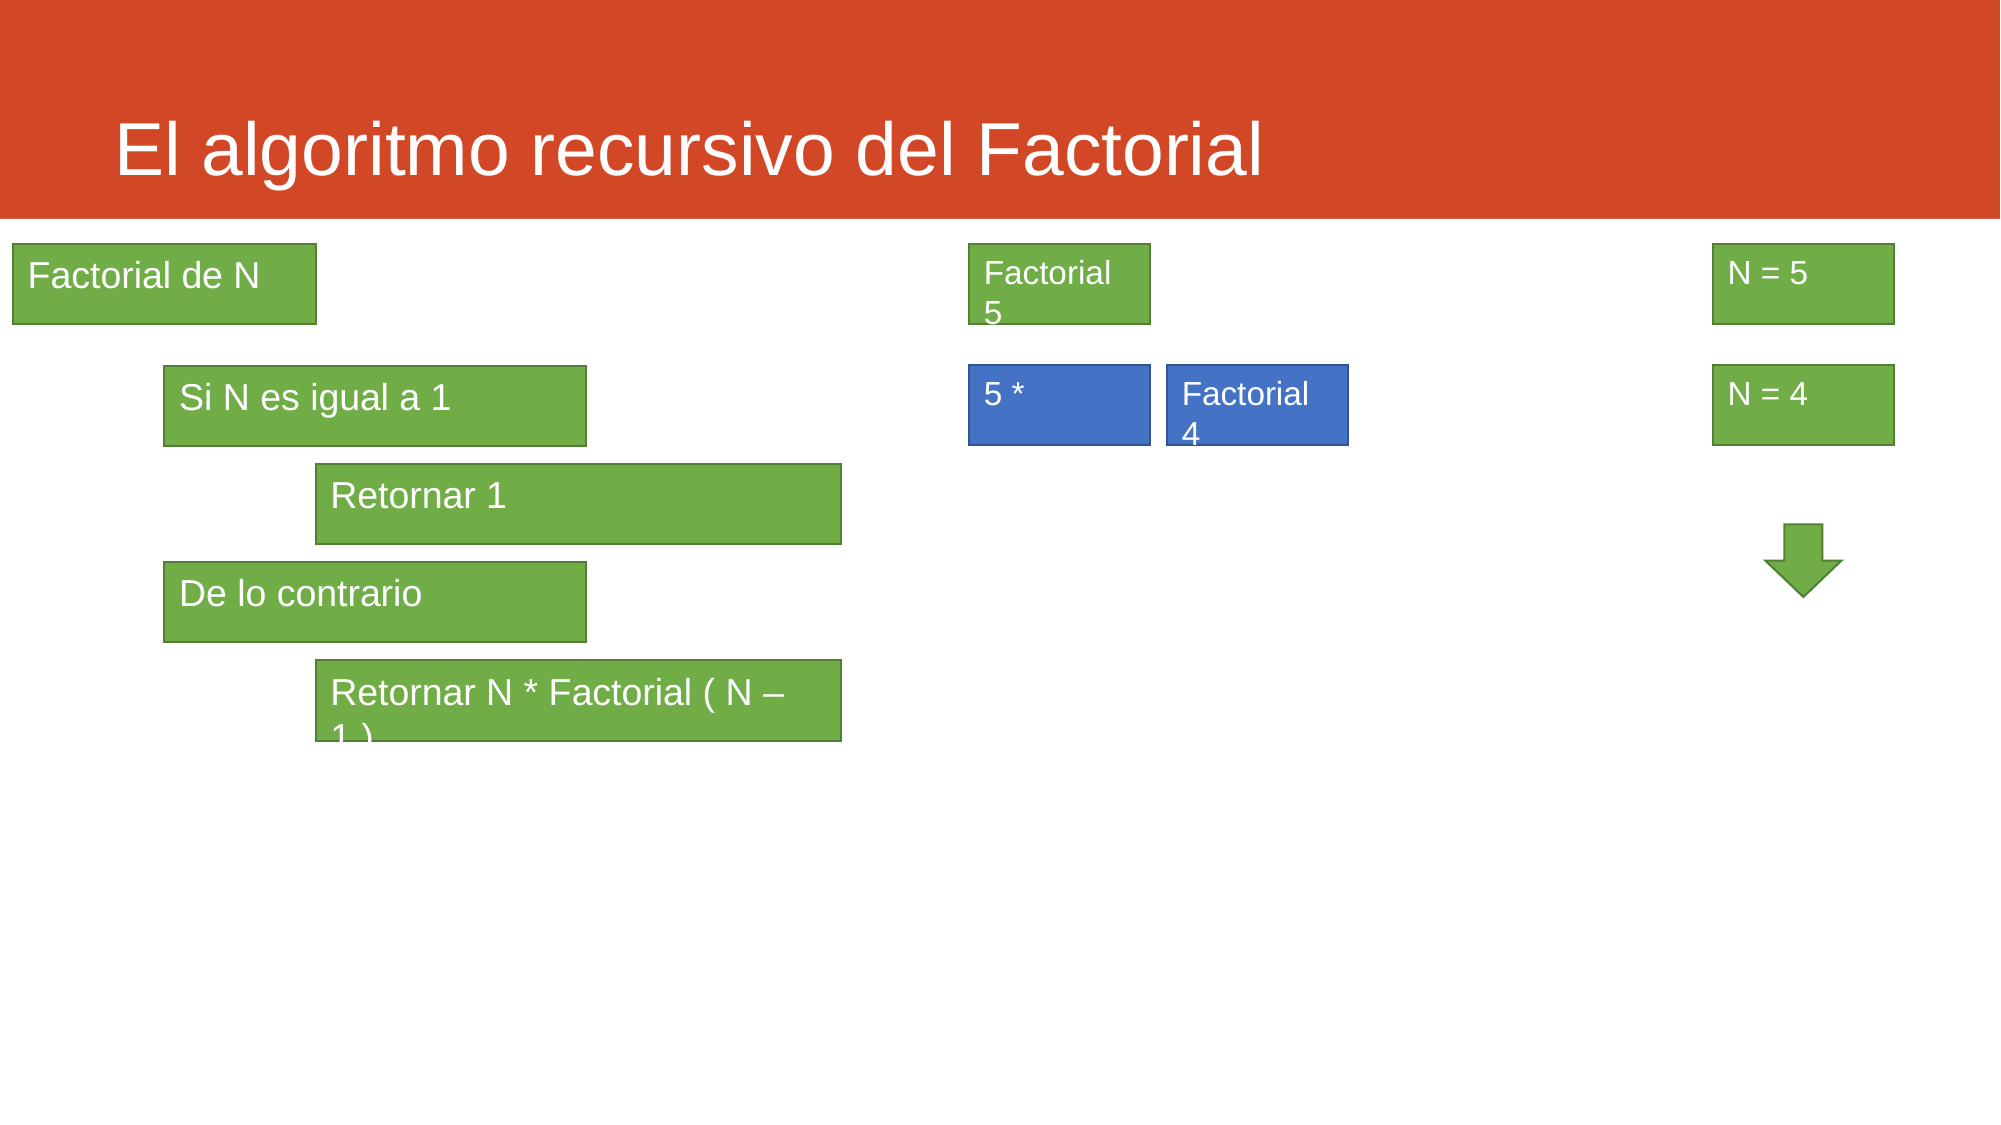

# El algoritmo recursivo del Factorial
Factorial de N
Factorial 5
N = 5
5 *
Factorial 4
N = 4
Si N es igual a 1
Retornar 1

De lo contrario
Retornar N * Factorial ( N – 1 )